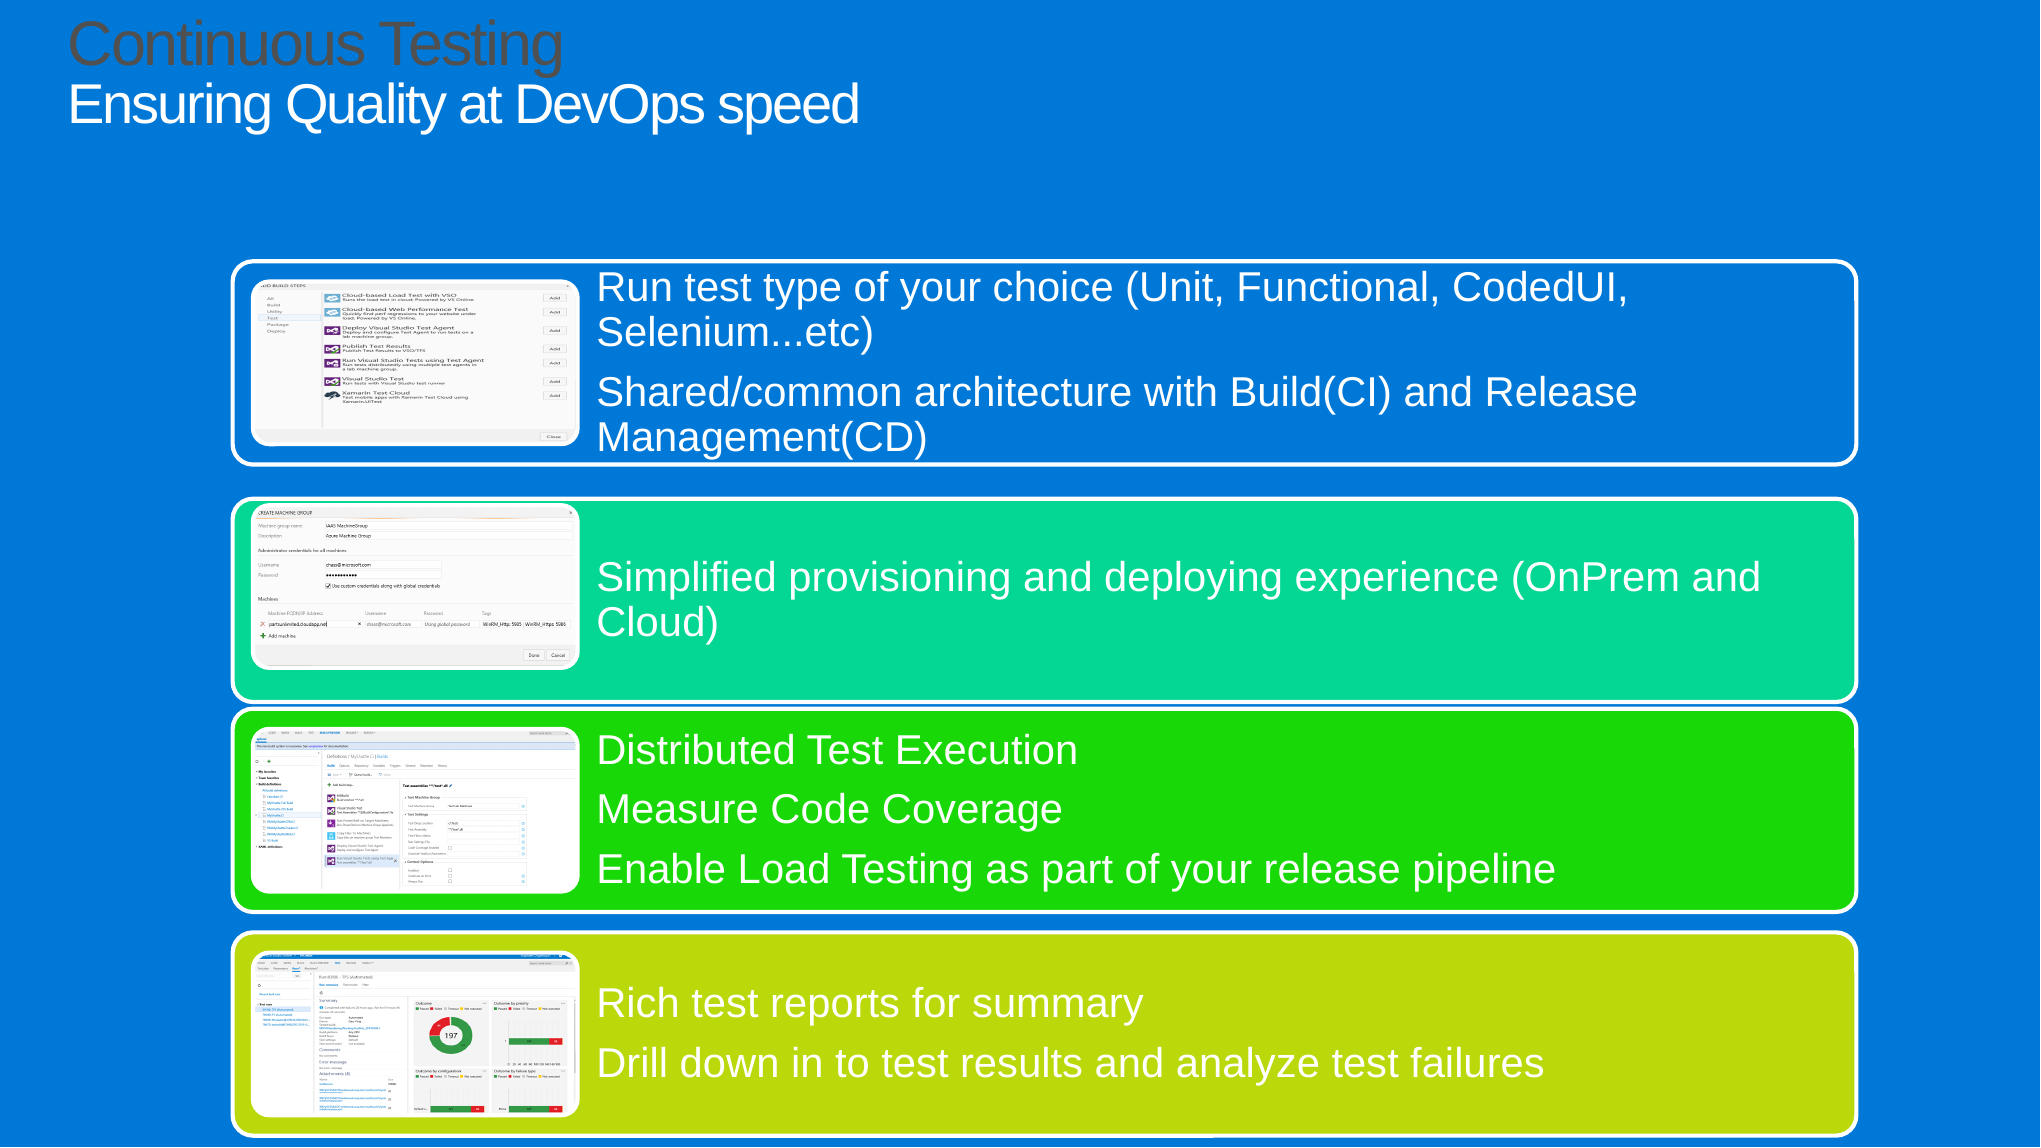

Continuous Testing
Ensuring Quality at DevOps speed
Run test type of your choice (Unit, Functional, CodedUI, Selenium...etc)
Shared/common architecture with Build(CI) and Release Management(CD)

Simplified provisioning and deploying experience (OnPrem and Cloud)

Distributed Test Execution
Measure Code Coverage
Enable Load Testing as part of your release pipeline

Rich test reports for summary
Drill down in to test results and analyze test failures